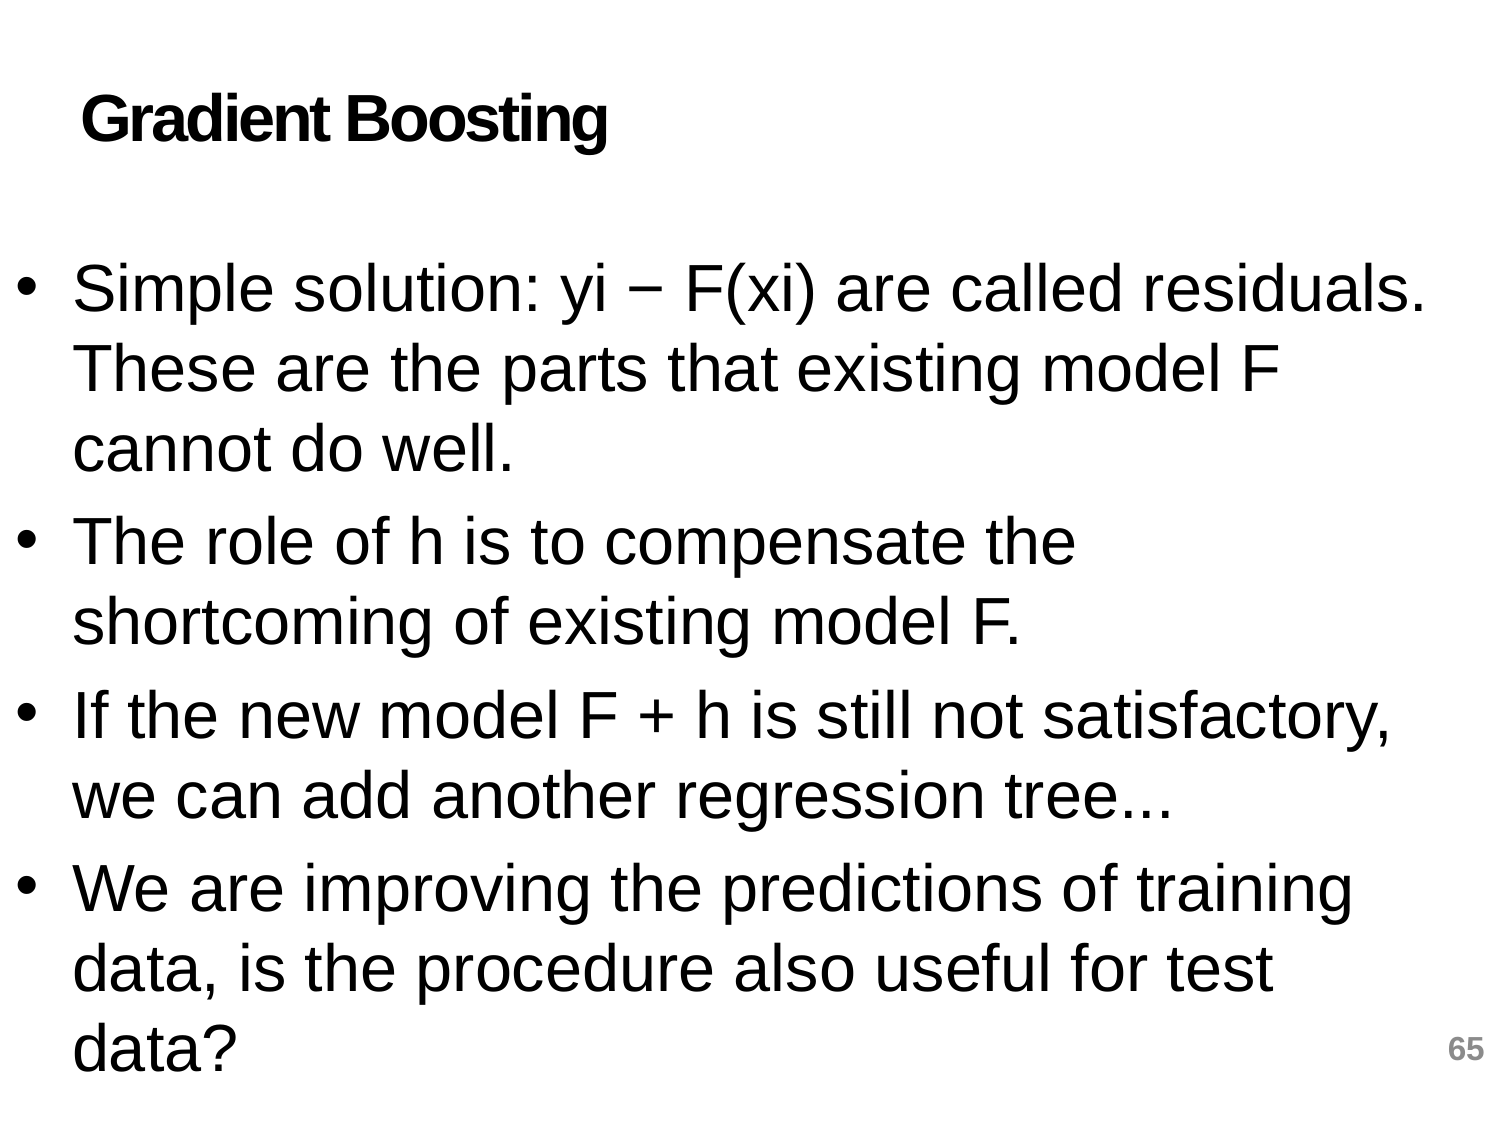

# Gradient Boosting
Simple solution: yi − F(xi) are called residuals. These are the parts that existing model F cannot do well.
The role of h is to compensate the shortcoming of existing model F.
If the new model F + h is still not satisfactory, we can add another regression tree...
We are improving the predictions of training data, is the procedure also useful for test data?
65